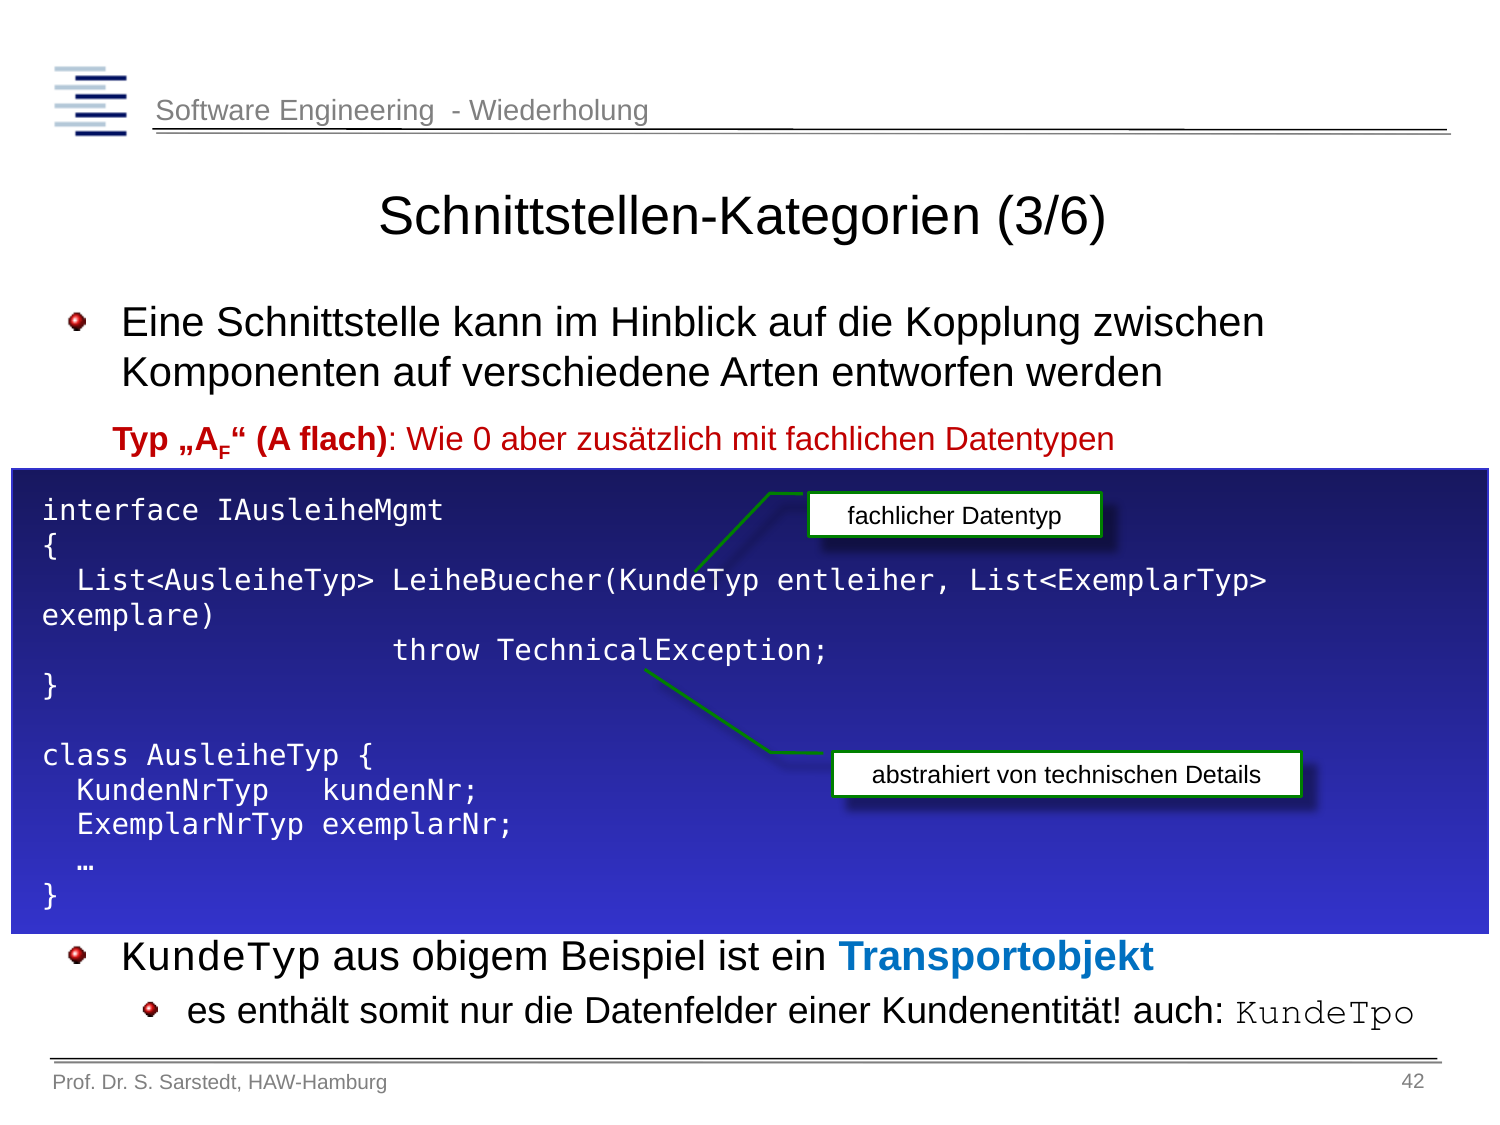

# Schnittstellen-Kategorien (3/6)
Eine Schnittstelle kann im Hinblick auf die Kopplung zwischen Komponenten auf verschiedene Arten entworfen werden

KundeTyp aus obigem Beispiel ist ein Transportobjekt
es enthält somit nur die Datenfelder einer Kundenentität! auch: KundeTpo

Typ „AF“ (A flach): Wie 0 aber zusätzlich mit fachlichen Datentypen
interface IAusleiheMgmt
{
  List<AusleiheTyp> LeiheBuecher(KundeTyp entleiher, List<ExemplarTyp> exemplare)
                    throw TechnicalException;
}
class AusleiheTyp {
  KundenNrTyp   kundenNr;
  ExemplarNrTyp exemplarNr;
  …
}
fachlicher Datentyp
abstrahiert von technischen Details